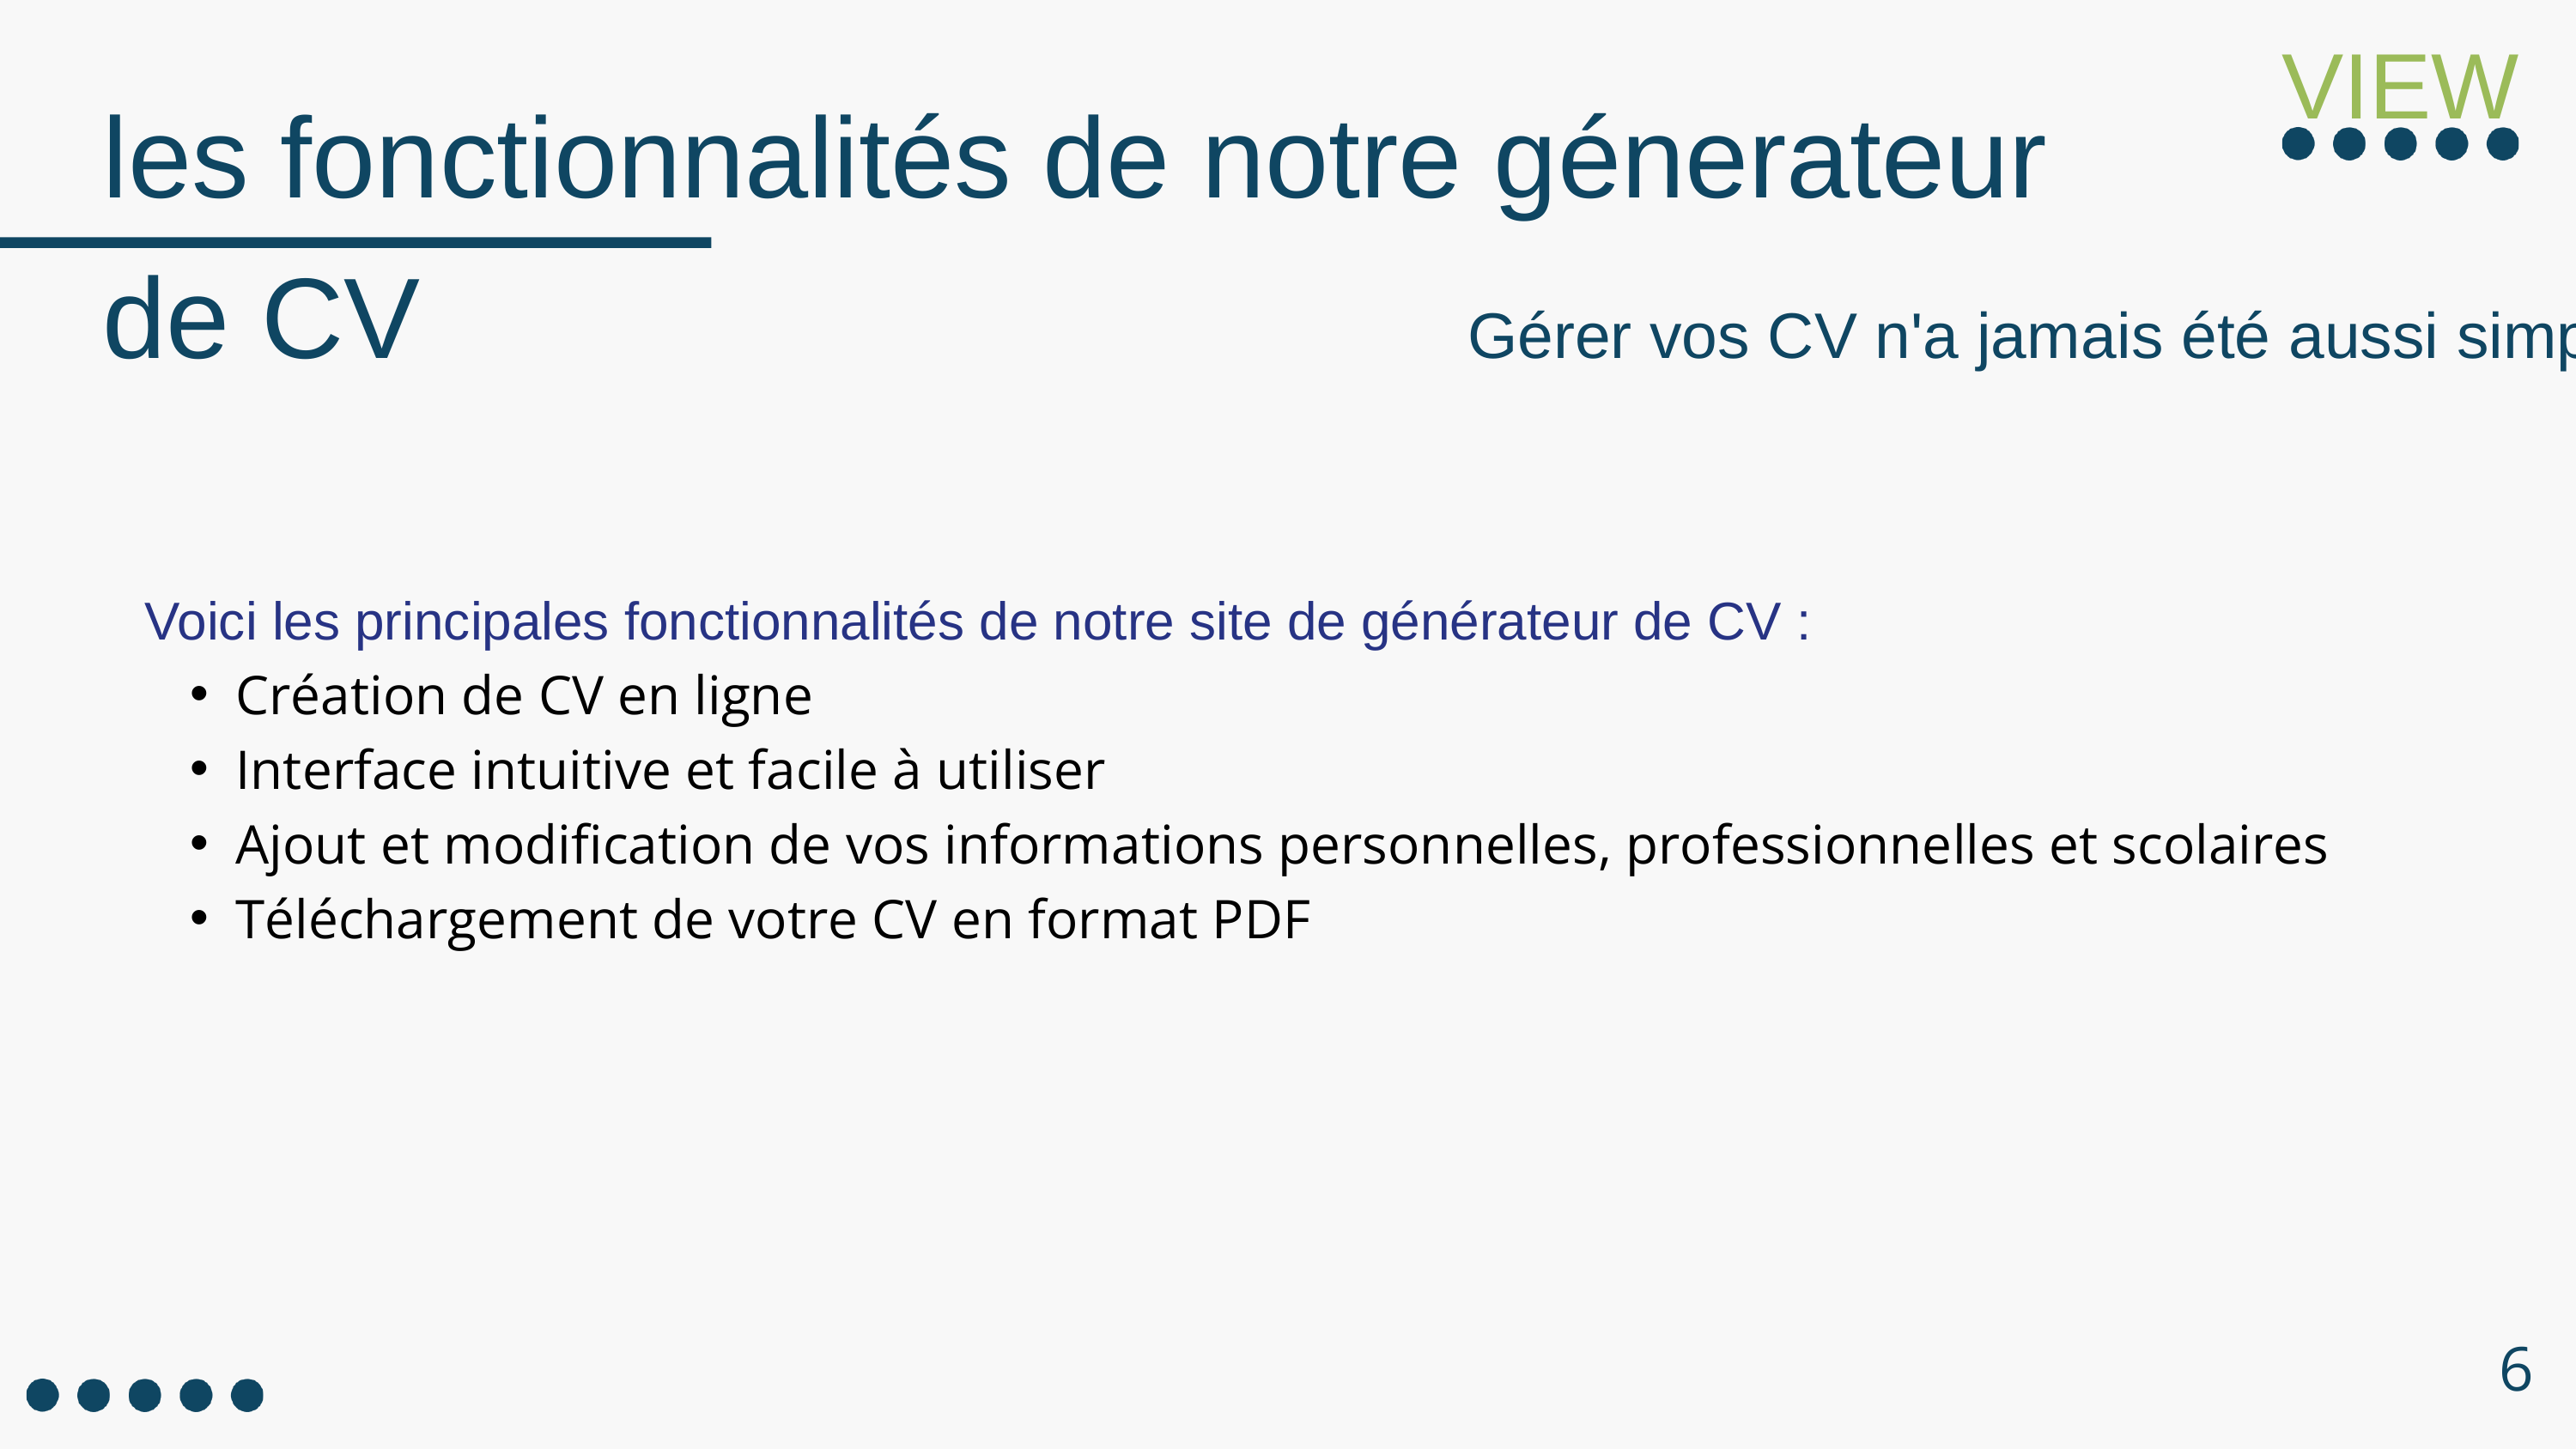

VIEW
les fonctionnalités de notre génerateur de CV

Gérer vos CV n'a jama﻿is été aussi simple !

Voici les principales fonctionnalités de notre site de générateur de CV :
Création de CV en ligne
Interface intuitive et facile à utiliser
Ajout et modification de vos informations personnelles, professionnelles et scolaires
Téléchargement de votre CV en format PDF

6